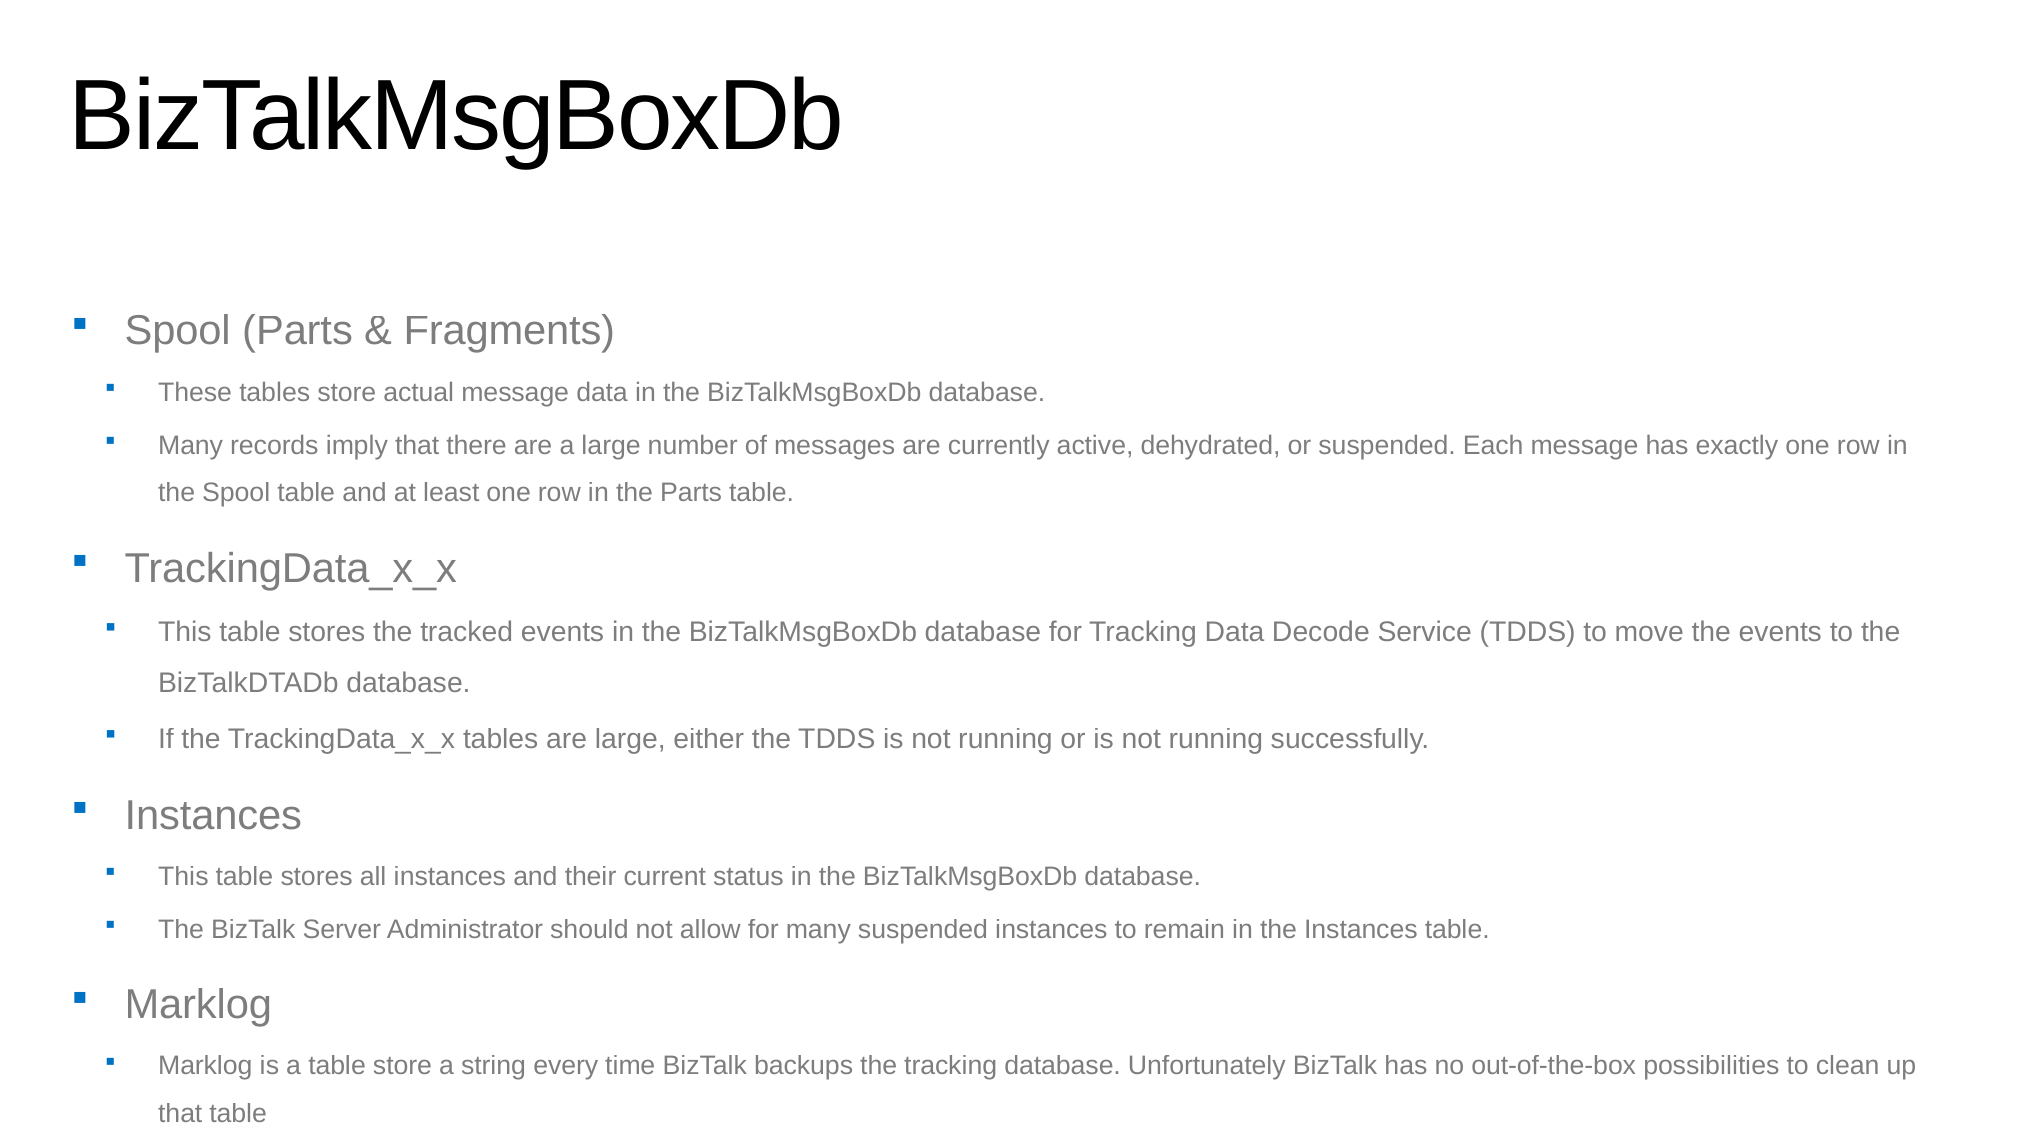

# BizTalkMsgBoxDb
Spool (Parts & Fragments)
These tables store actual message data in the BizTalkMsgBoxDb database.
Many records imply that there are a large number of messages are currently active, dehydrated, or suspended. Each message has exactly one row in the Spool table and at least one row in the Parts table.
TrackingData_x_x
This table stores the tracked events in the BizTalkMsgBoxDb database for Tracking Data Decode Service (TDDS) to move the events to the BizTalkDTADb database.
If the TrackingData_x_x tables are large, either the TDDS is not running or is not running successfully.
Instances
This table stores all instances and their current status in the BizTalkMsgBoxDb database.
The BizTalk Server Administrator should not allow for many suspended instances to remain in the Instances table.
Marklog
Marklog is a table store a string every time BizTalk backups the tracking database. Unfortunately BizTalk has no out-of-the-box possibilities to clean up that table